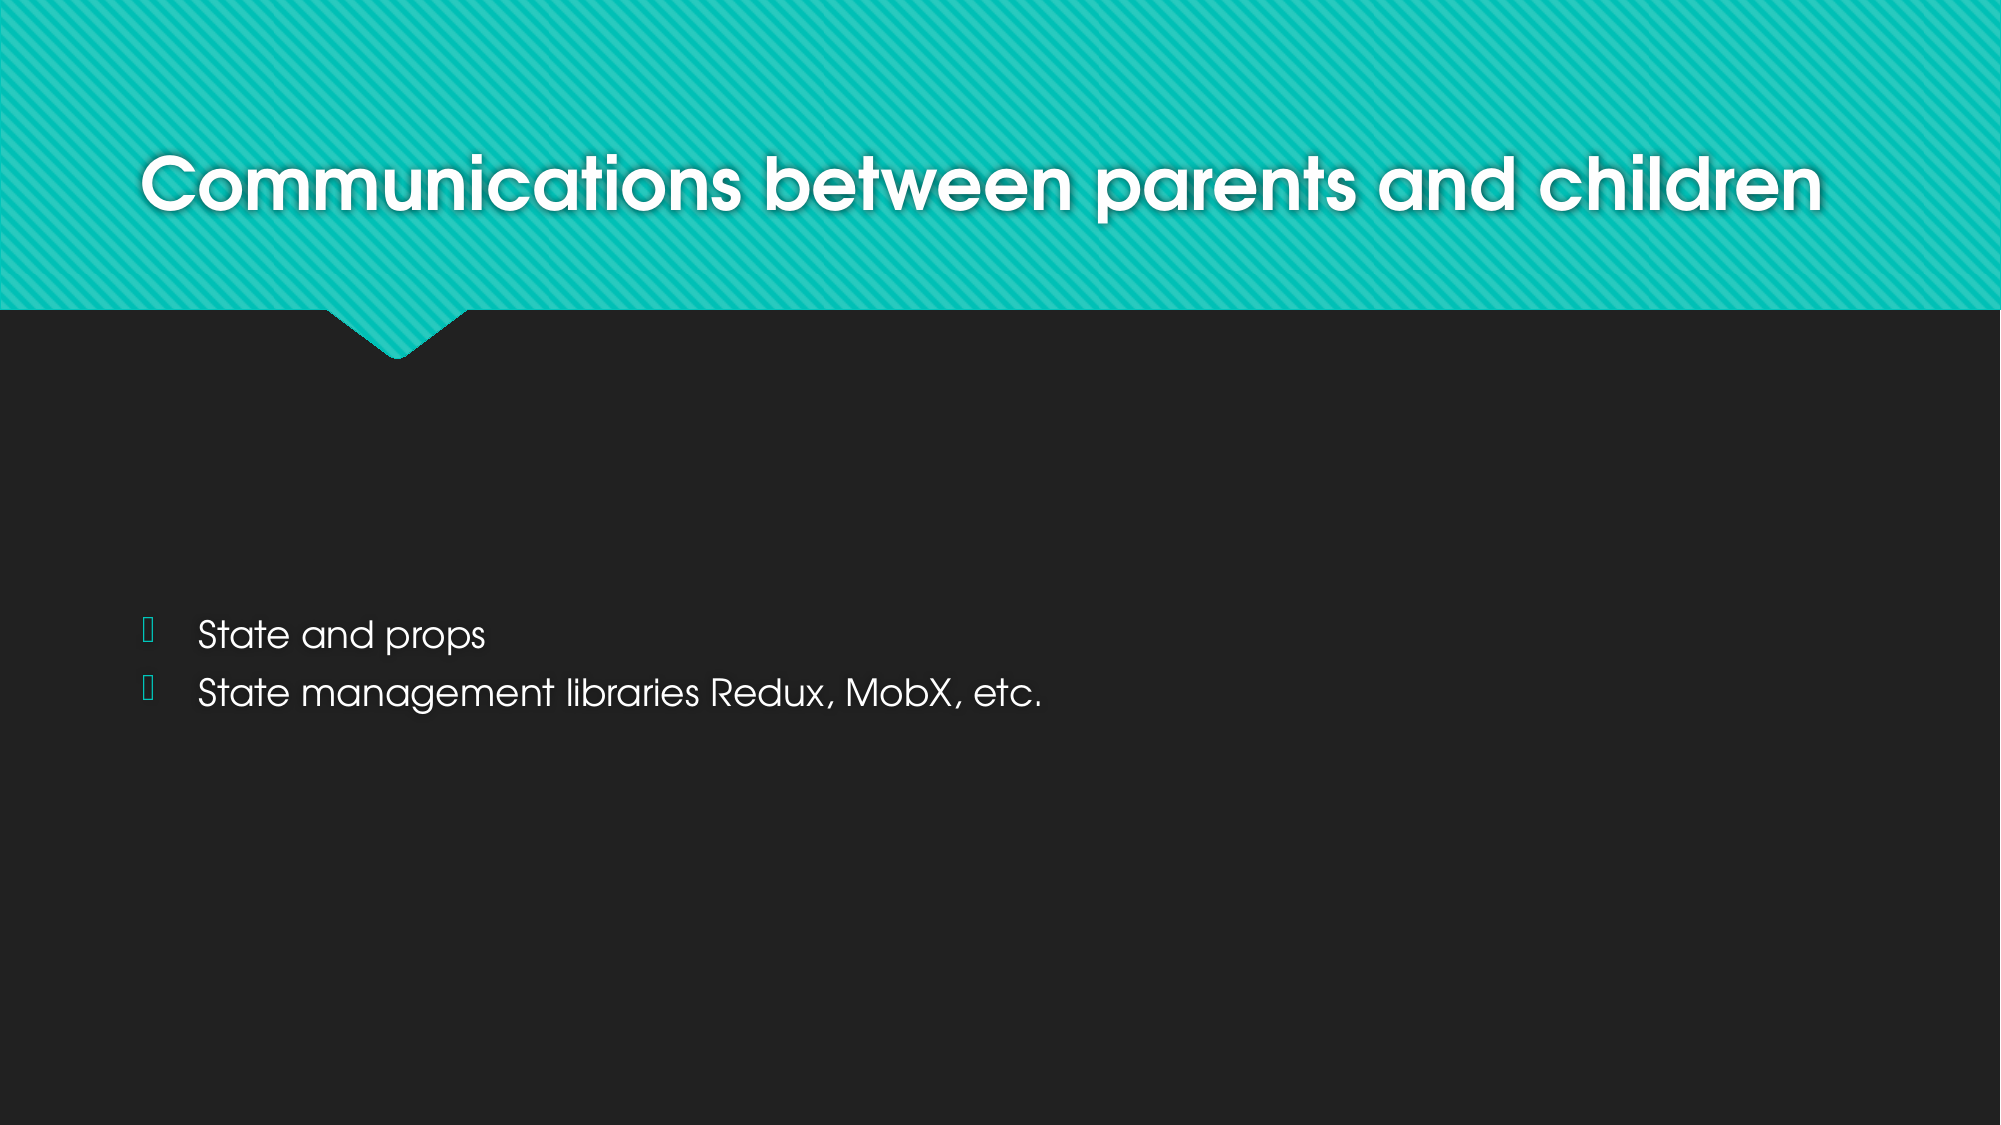

# Communications between parents and children
State and props
State management libraries Redux, MobX, etc.